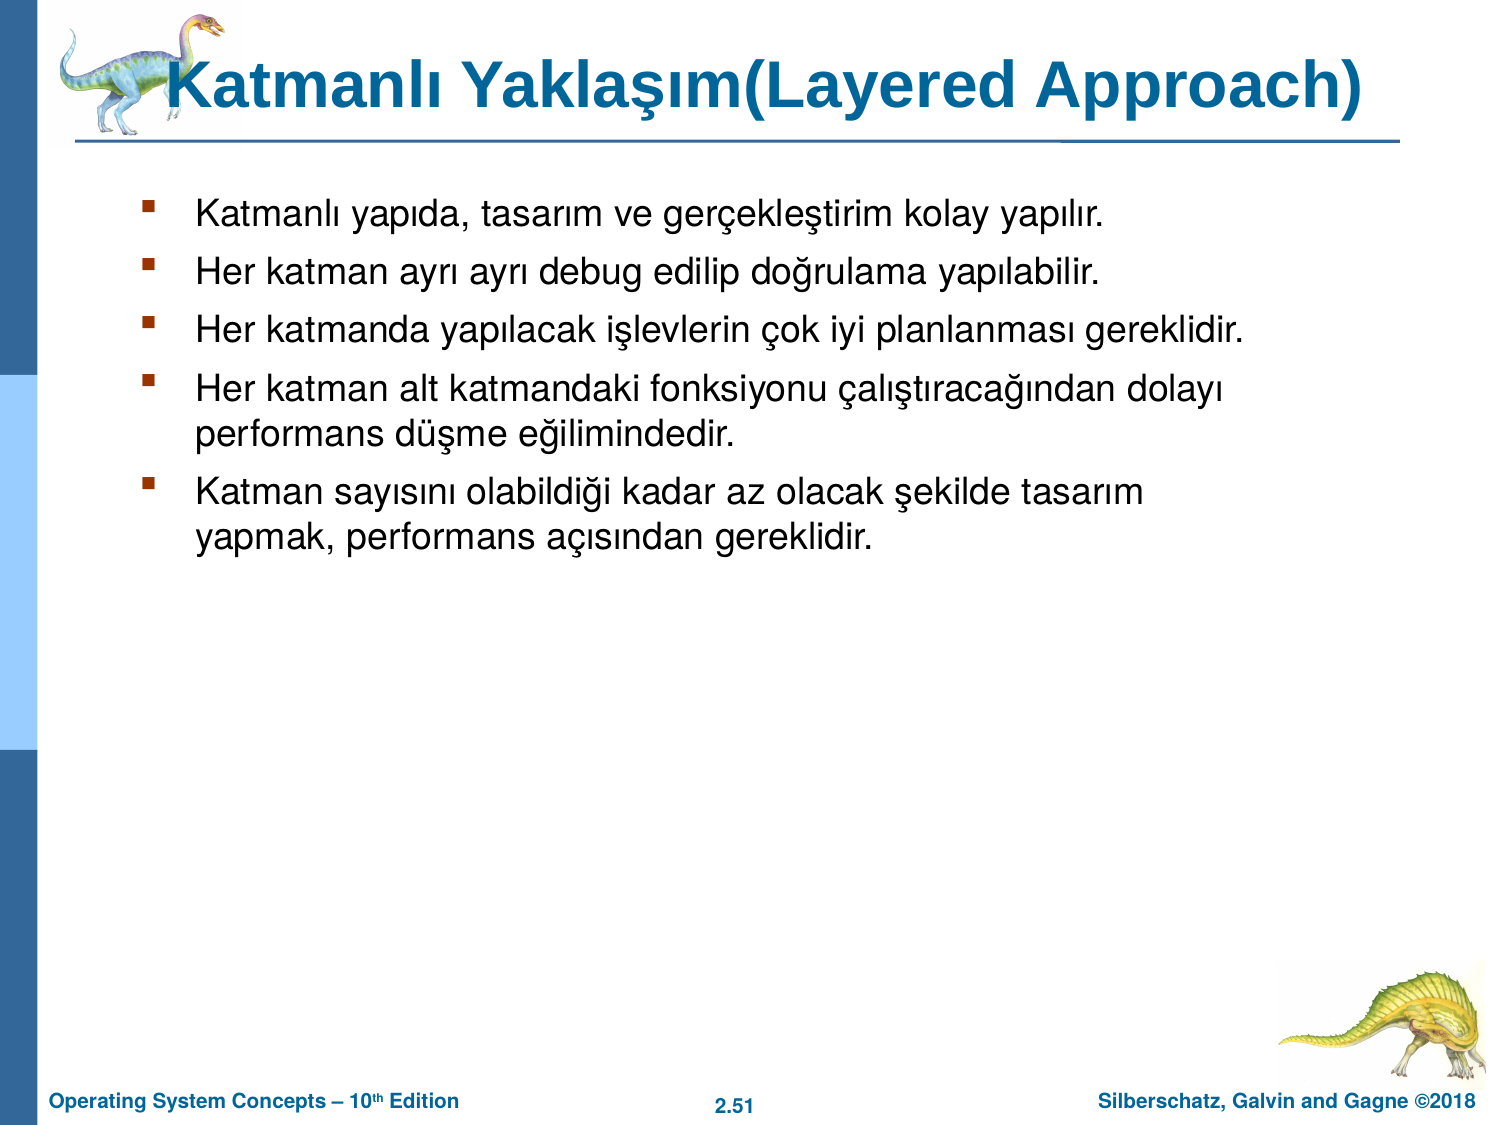

# Katmanlı Yaklaşım(Layered Approach)
Katmanlı yapıda, tasarım ve gerçekleştirim kolay yapılır.
Her katman ayrı ayrı debug edilip doğrulama yapılabilir.
Her katmanda yapılacak işlevlerin çok iyi planlanması gereklidir.
Her katman alt katmandaki fonksiyonu çalıştıracağından dolayı performans düşme eğilimindedir.
Katman sayısını olabildiği kadar az olacak şekilde tasarım yapmak, performans açısından gereklidir.